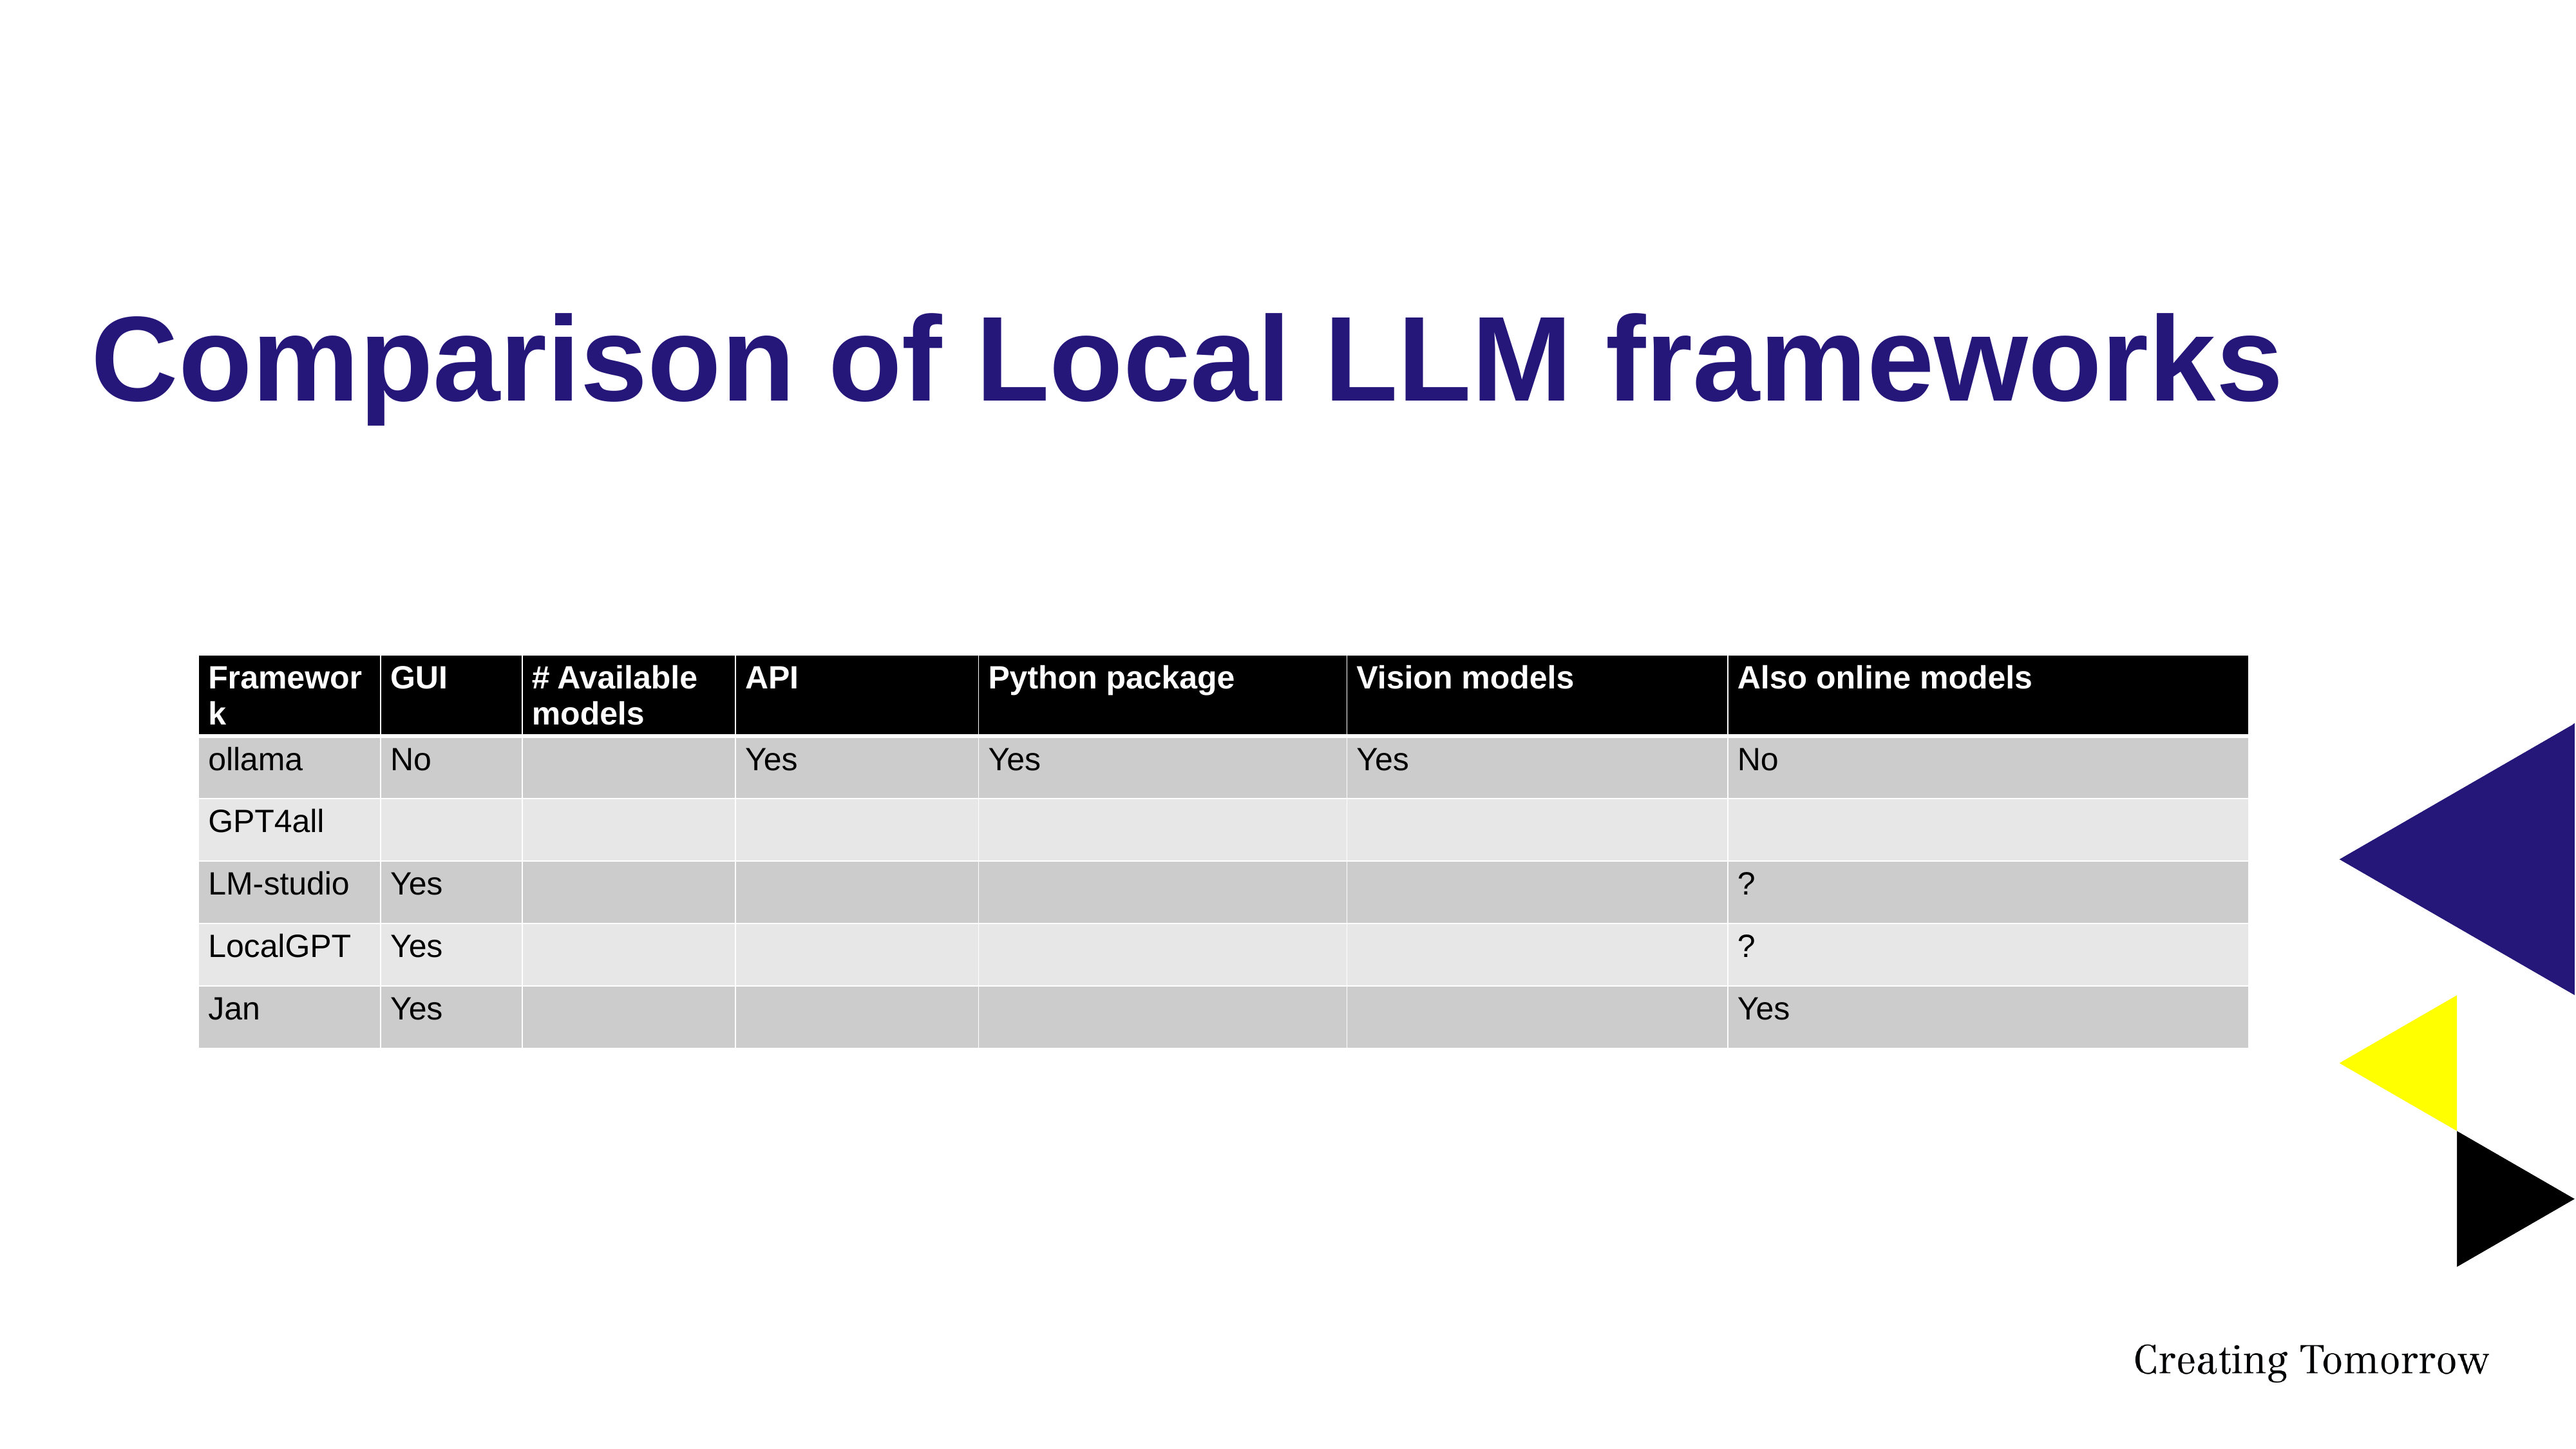

# Comparison of Local LLM frameworks
| Framework | GUI | # Available models | API | Python package | Vision models | Also online models |
| --- | --- | --- | --- | --- | --- | --- |
| ollama | No |  | Yes | Yes | Yes | No |
| GPT4all |  |  |  |  |  |  |
| LM-studio | Yes |  |  |  |  | ? |
| LocalGPT | Yes |  |  |  |  | ? |
| Jan | Yes |  |  |  |  | Yes |